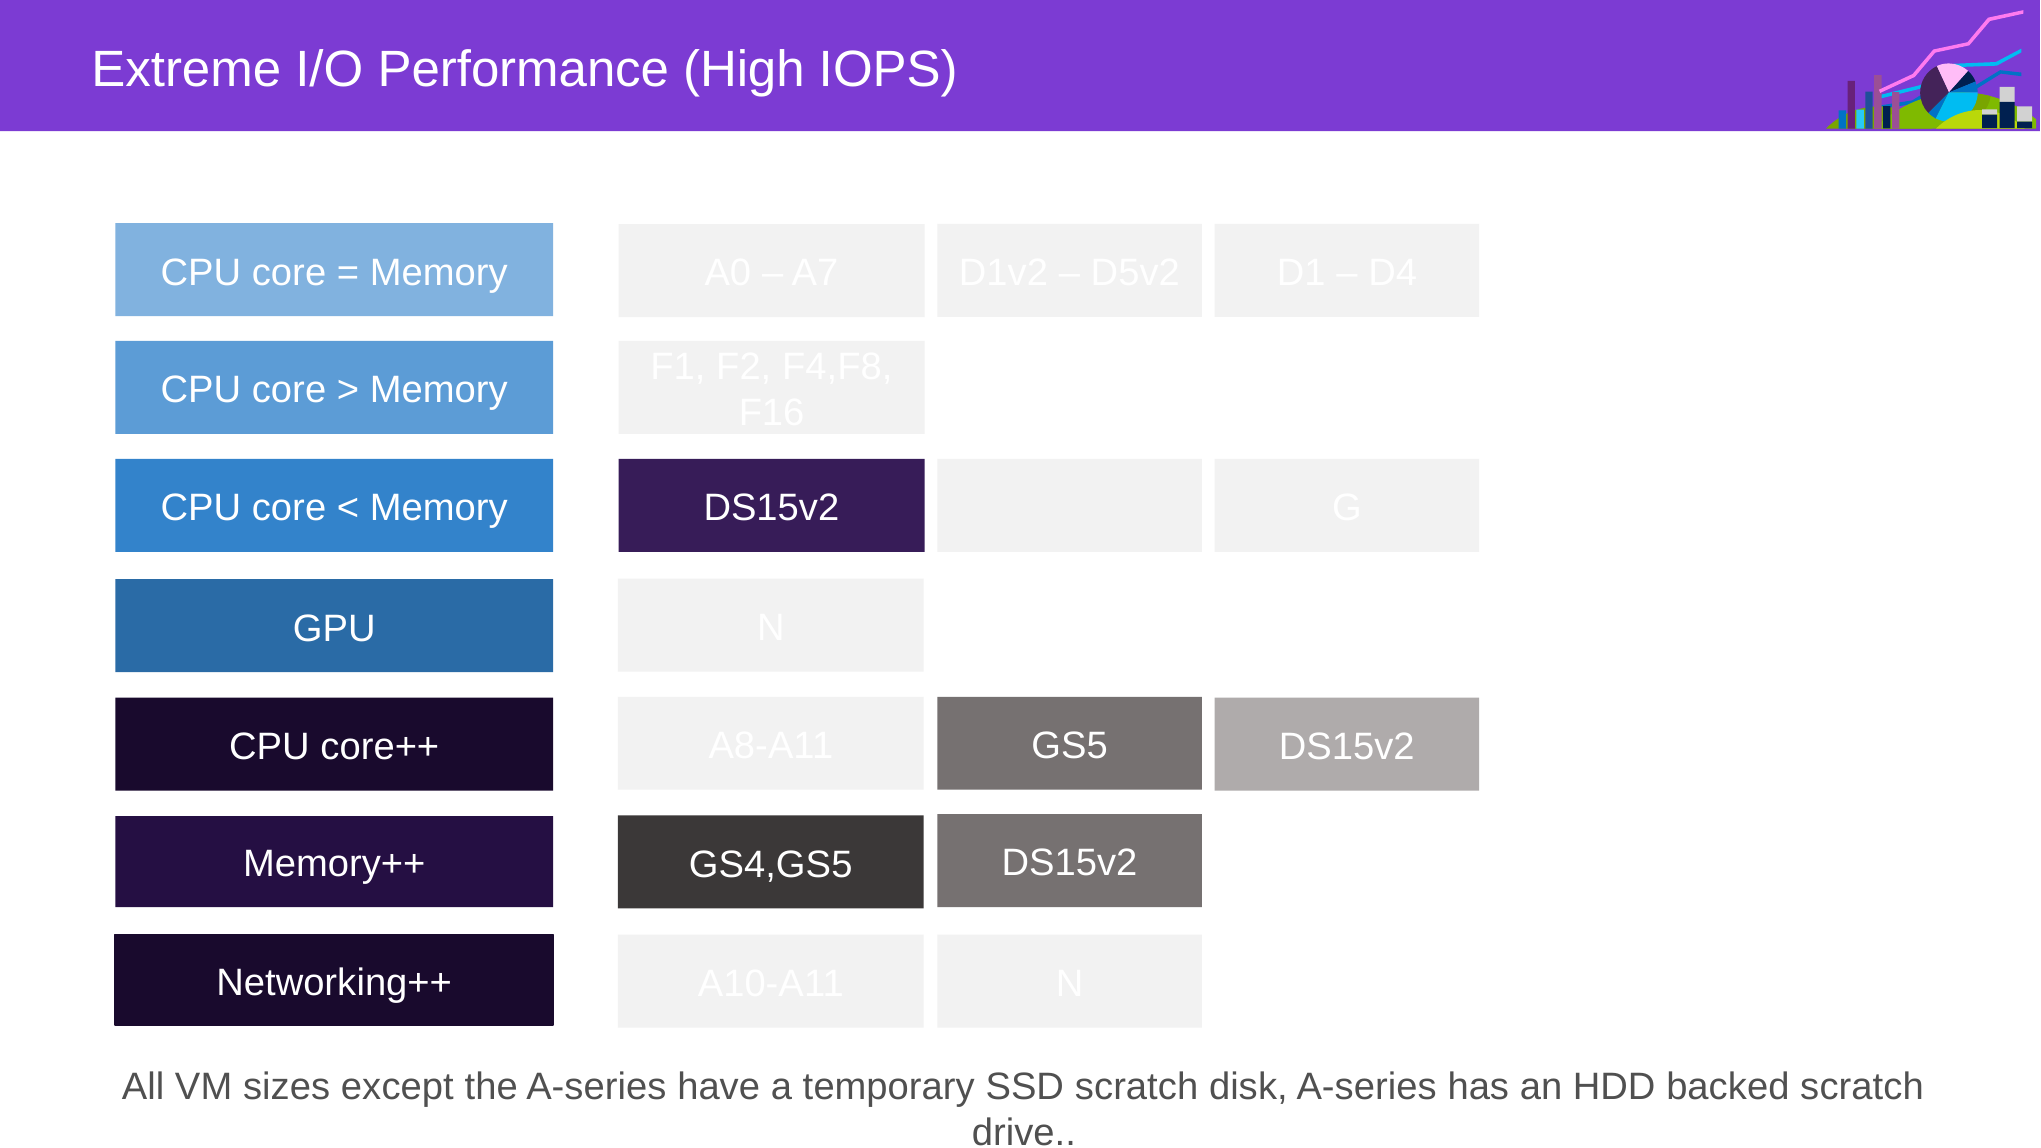

Extreme I/O Performance (High IOPS)
CPU core = Memory
D1v2 – D5v2
D1 – D4
A0 – A7
CPU core > Memory
F1, F2, F4,F8, F16
CPU core < Memory
DS15v2

G
N
GPU
GS5
A8-A11
DS15v2
CPU core++
DS15v2
GS4,GS5
Memory++
Networking++
A10-A11
N
All VM sizes except the A-series have a temporary SSD scratch disk, A-series has an HDD backed scratch drive..